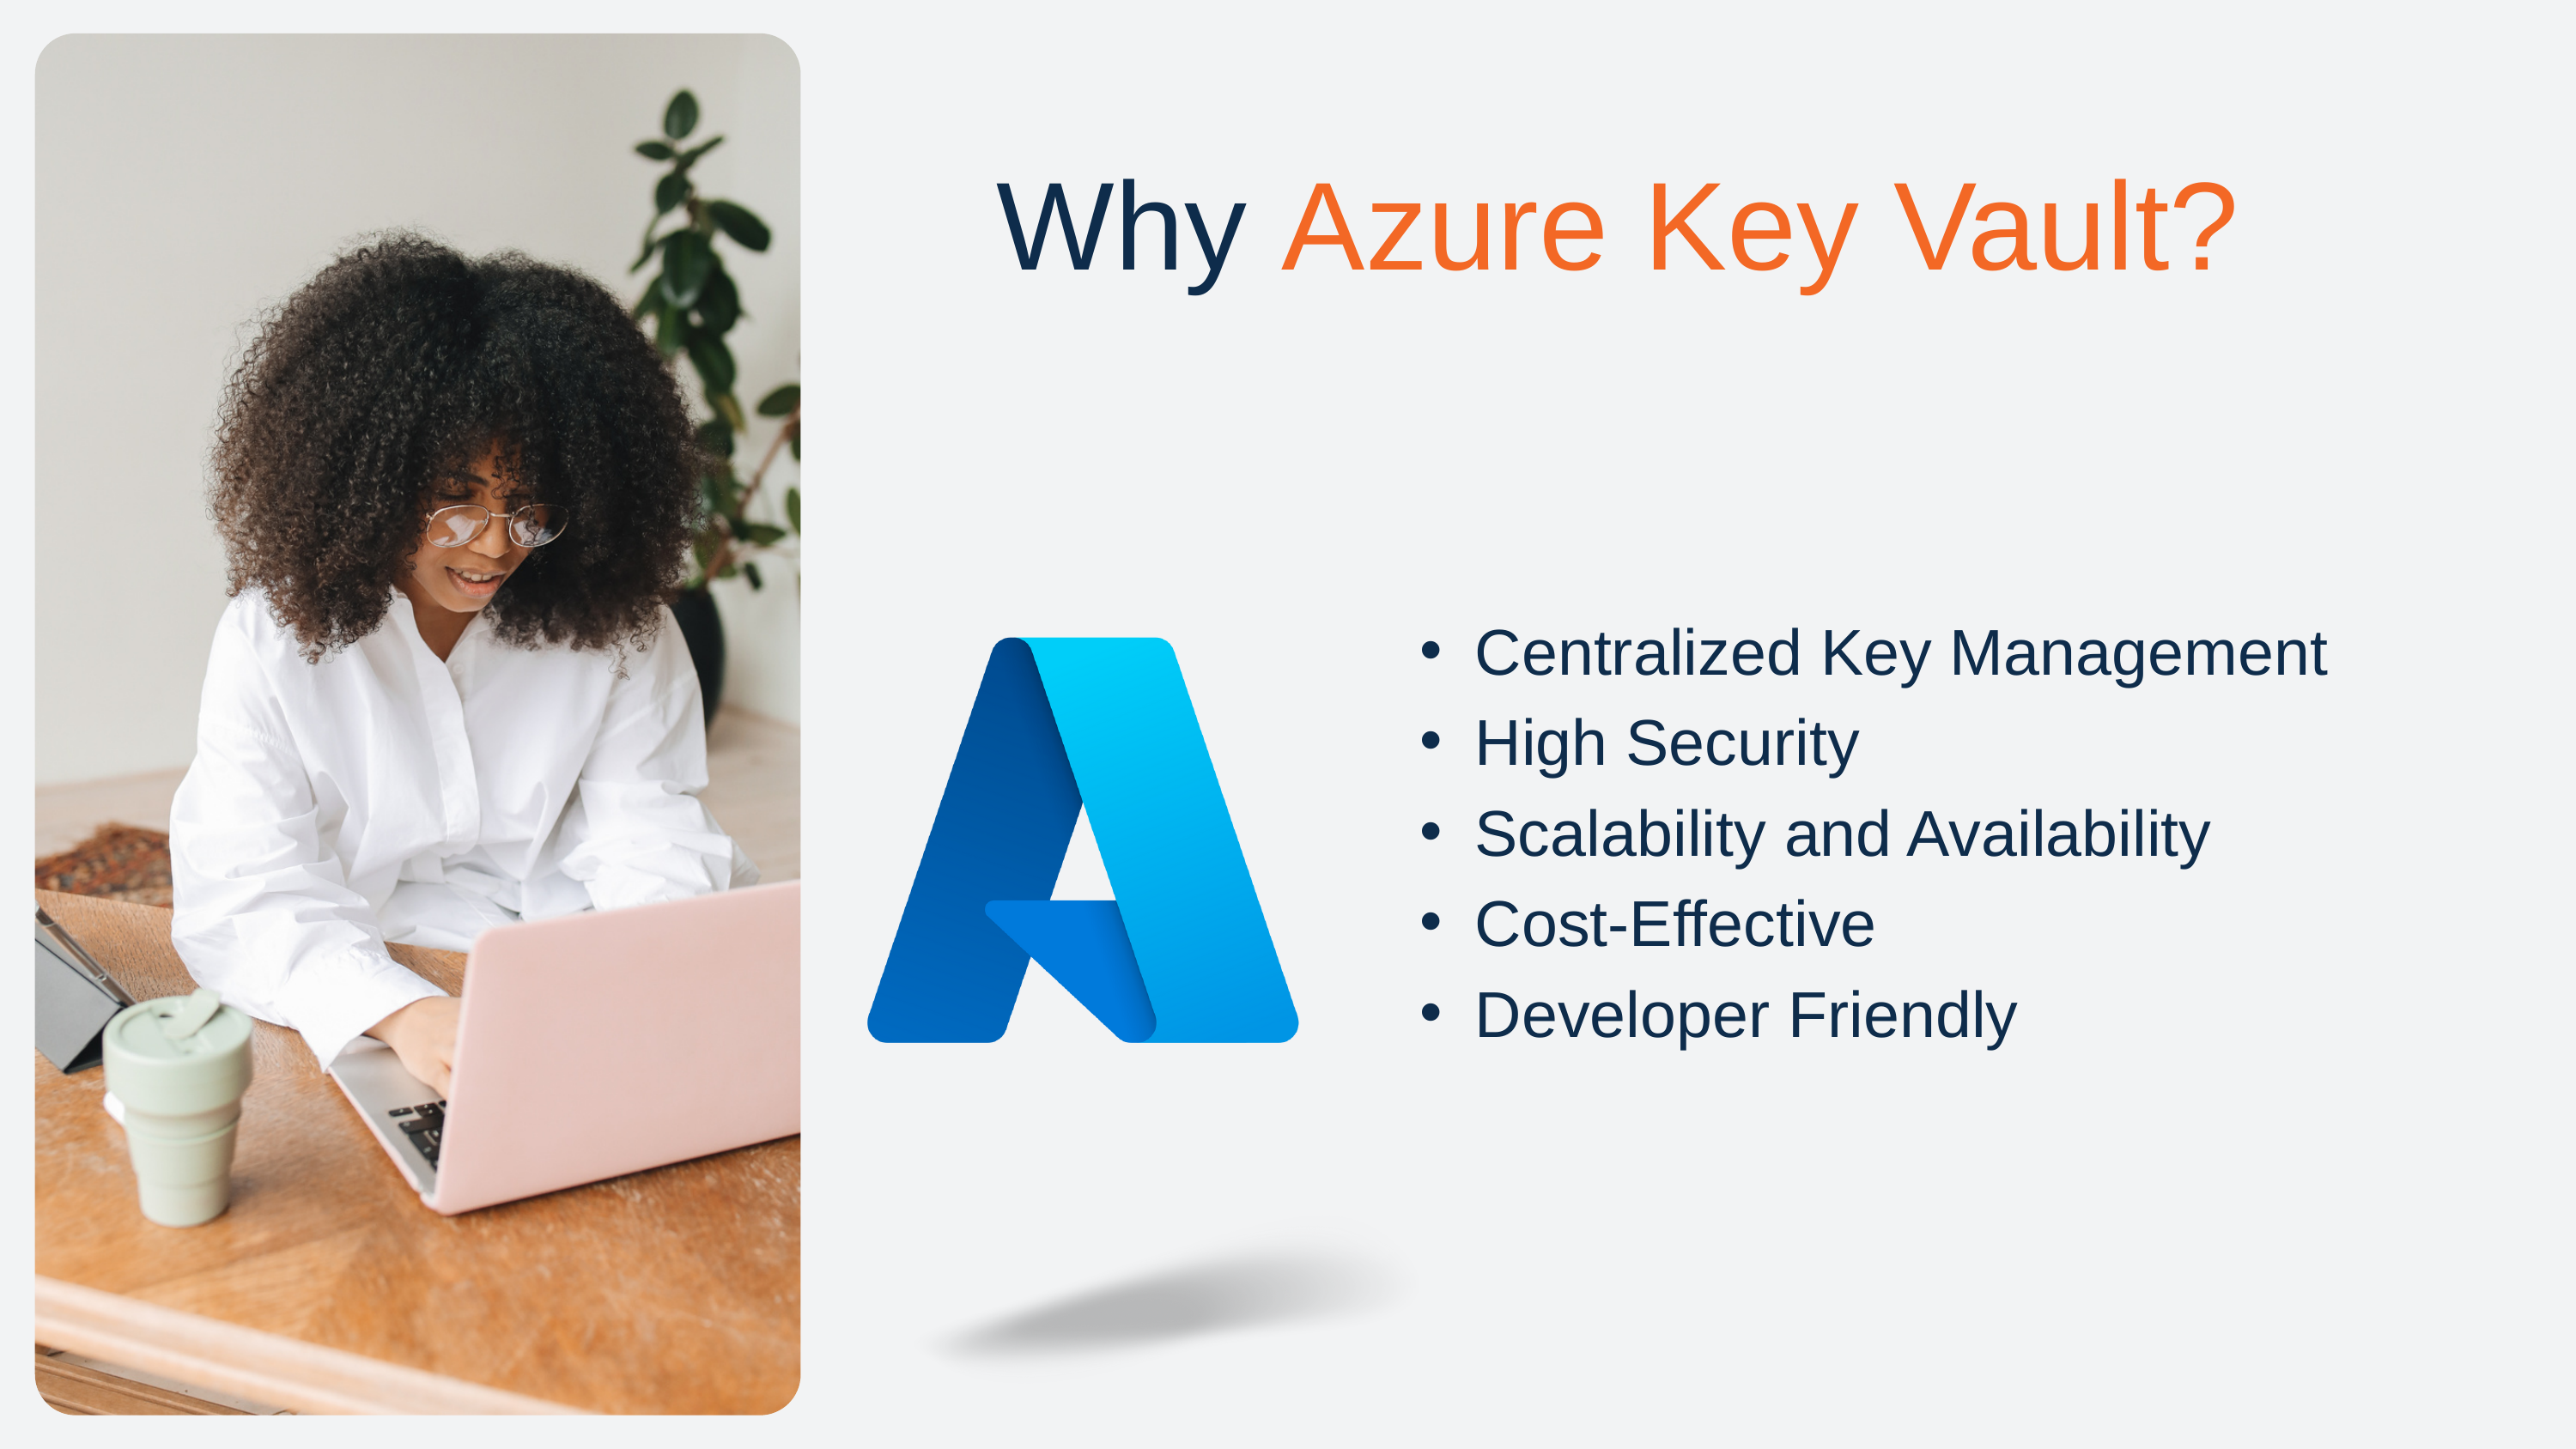

Why Azure Key Vault?
Centralized Key Management
High Security
Scalability and Availability
Cost-Effective
Developer Friendly